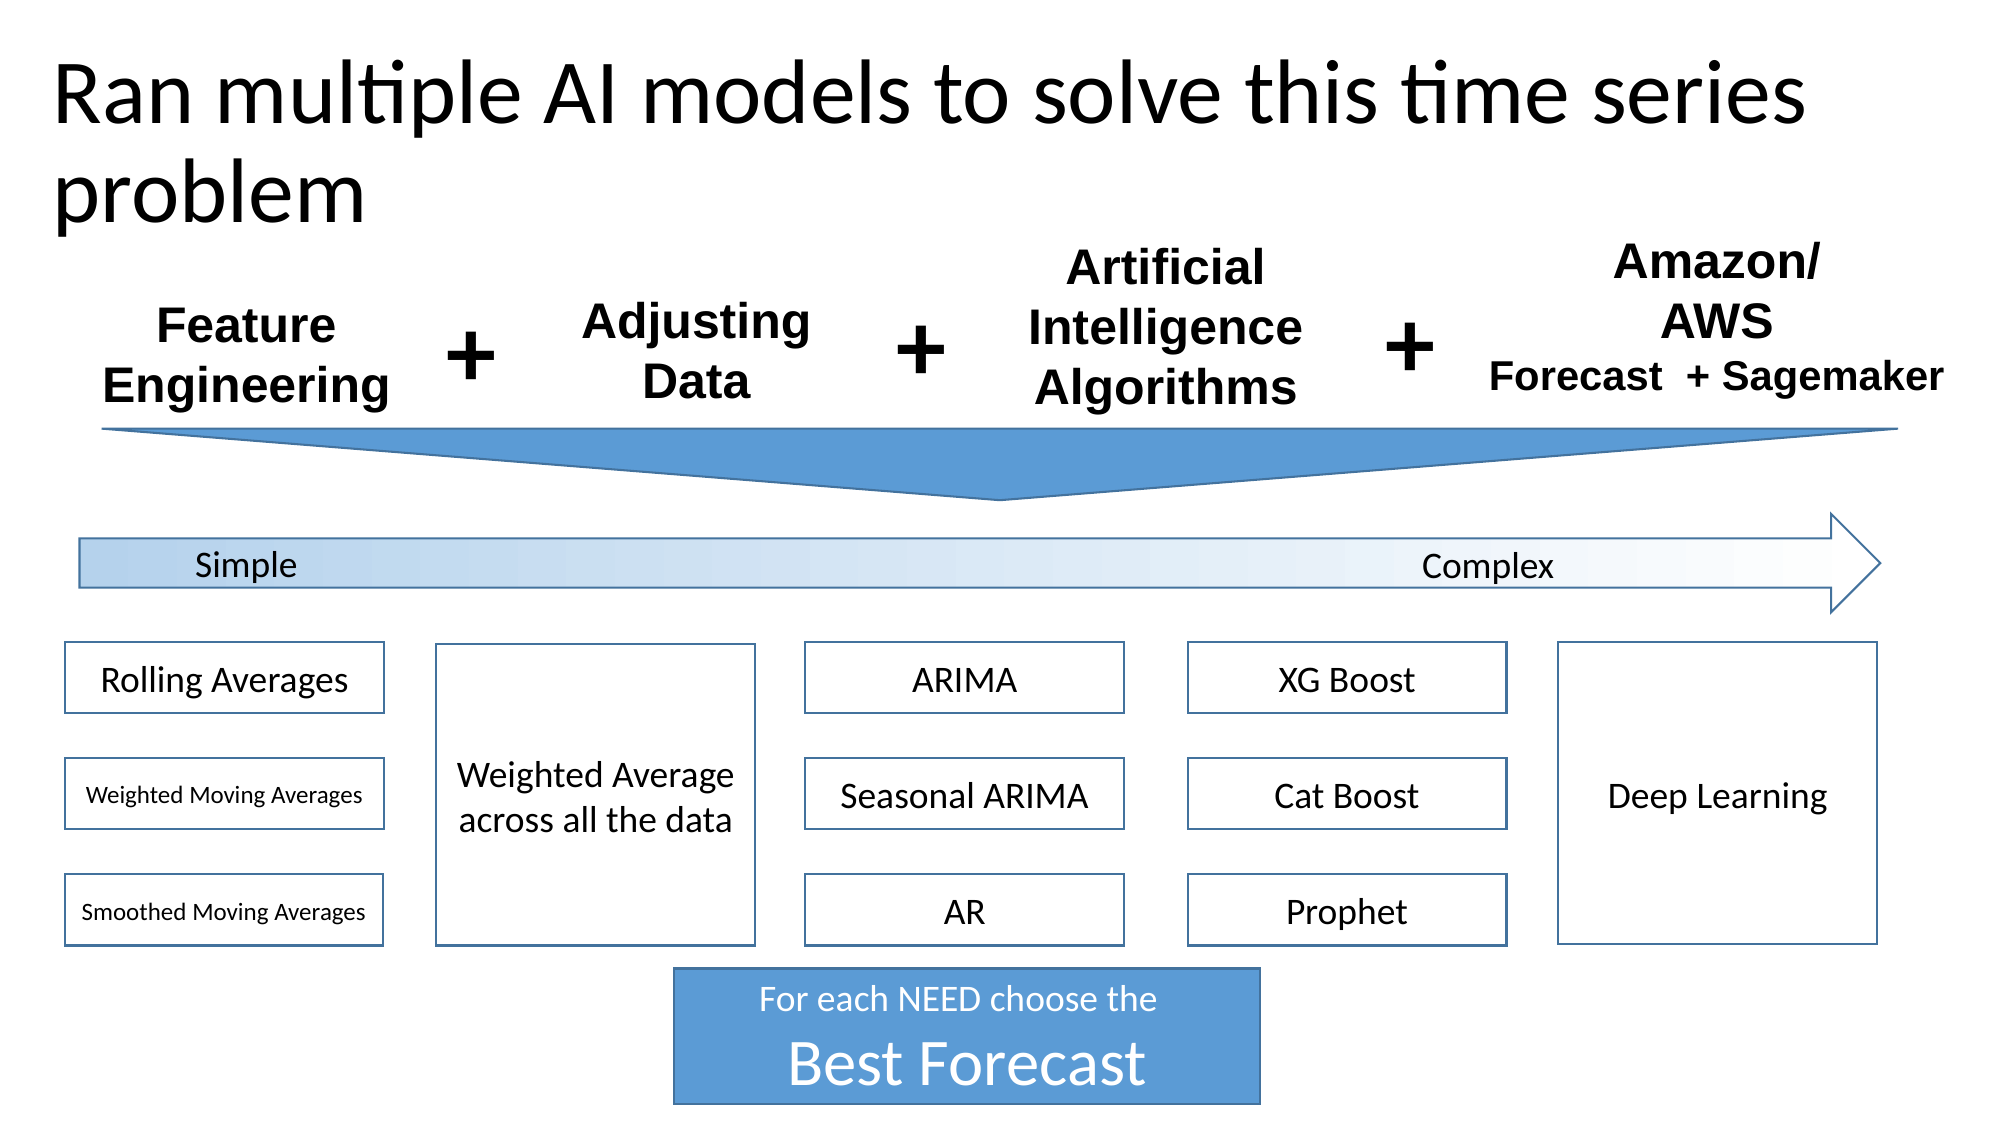

# Ran multiple AI models to solve this time series problem
Amazon/
AWS
Forecast  + Sagemaker
Artificial Intelligence Algorithms
+
+
+
Adjusting Data
Feature Engineering

Simple
Complex
Rolling Averages
ARIMA
XG Boost
Deep Learning
Weighted Average across all the data
Weighted Moving Averages
Seasonal ARIMA
Cat Boost
Smoothed Moving Averages
AR
Prophet
For each NEED choose the
Best Forecast